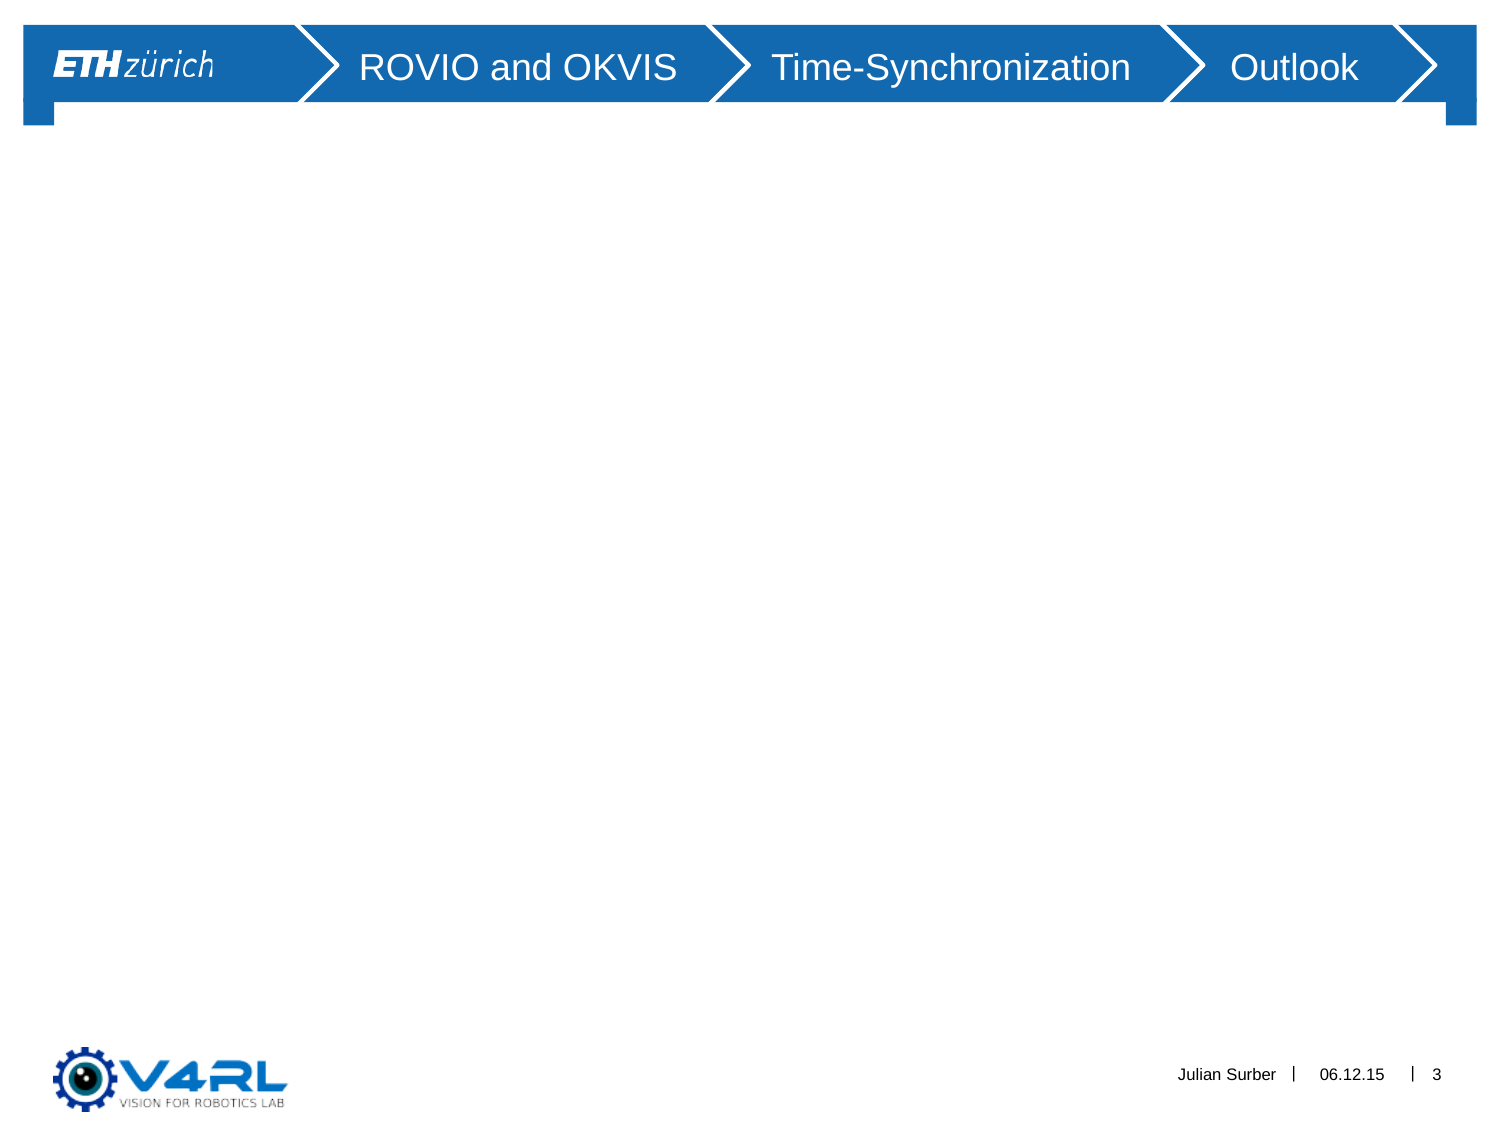

Time-Synchronization
Outlook
ROVIO and OKVIS
#

Julian Surber
06.12.15
3